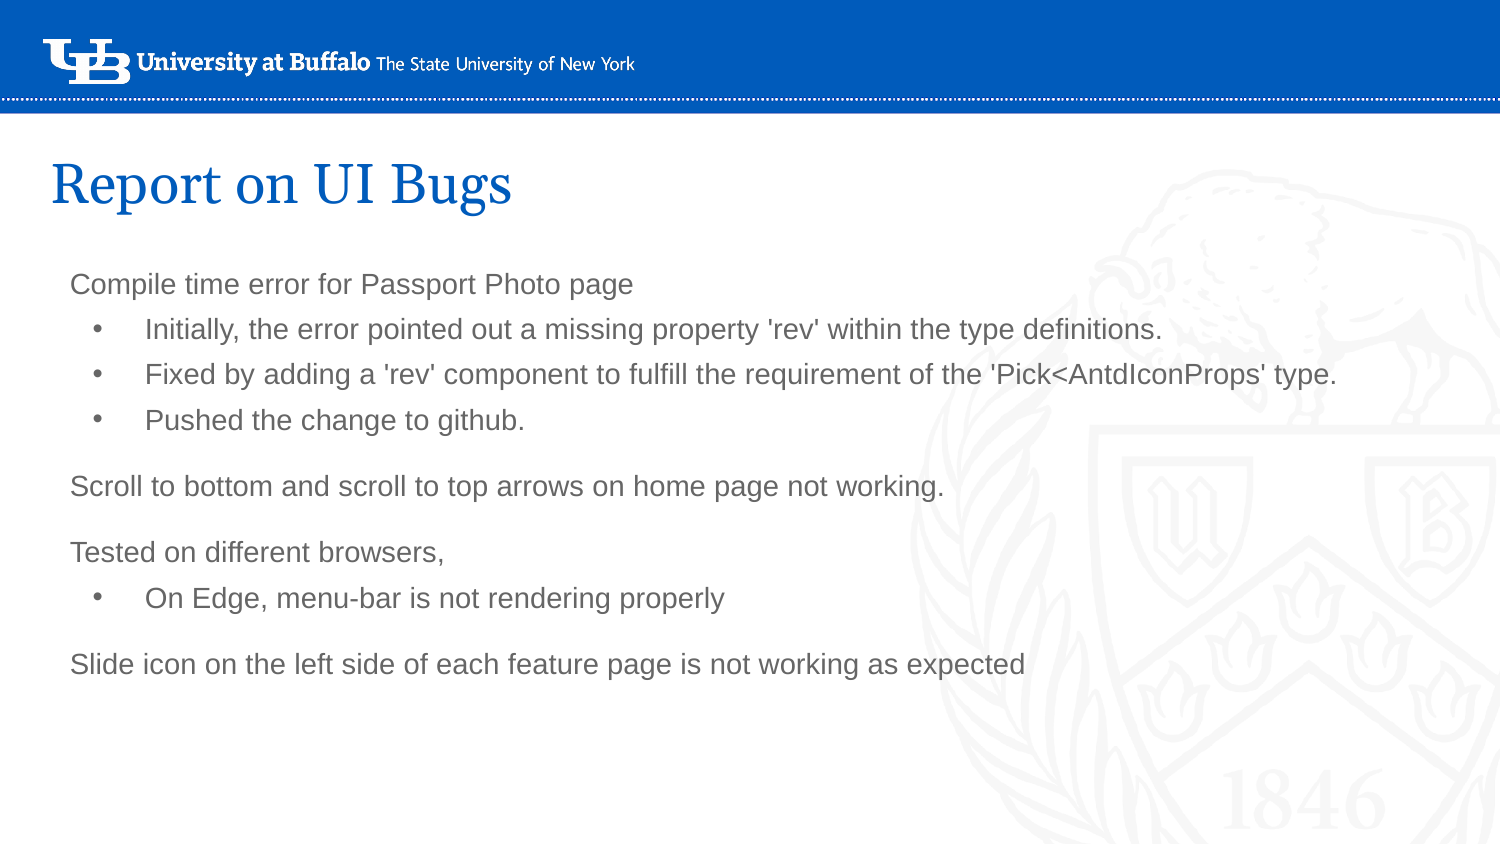

# Report on UI Bugs

Compile time error for Passport Photo page
Initially, the error pointed out a missing property 'rev' within the type definitions.
Fixed by adding a 'rev' component to fulfill the requirement of the 'Pick<AntdIconProps' type.
Pushed the change to github.
Scroll to bottom and scroll to top arrows on home page not working.
Tested on different browsers,
On Edge, menu-bar is not rendering properly
Slide icon on the left side of each feature page is not working as expected